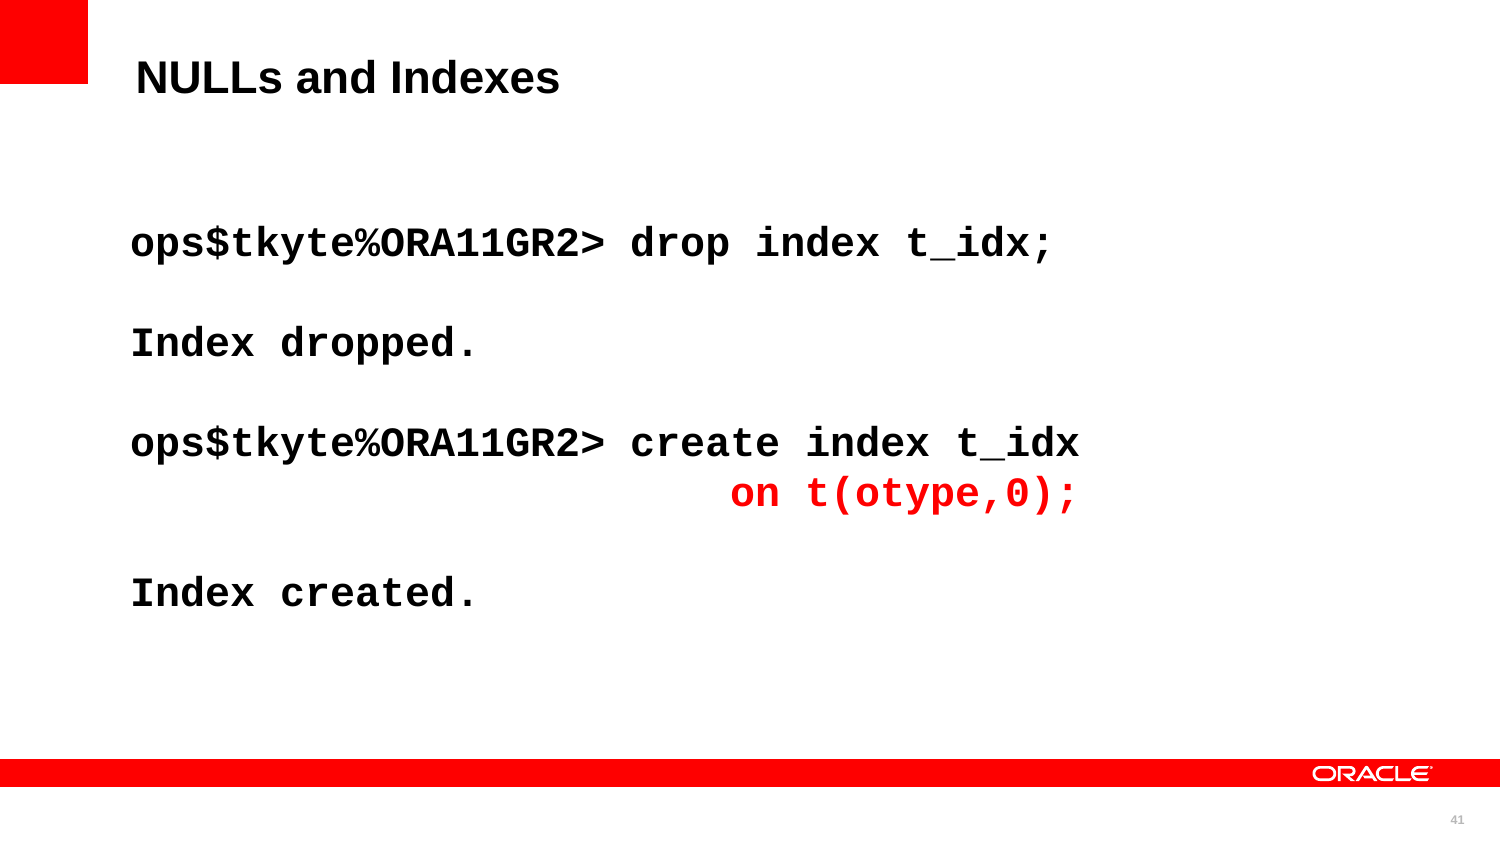

NULLs and Indexes
ops$tkyte%ORA11GR2> drop index t_idx;

Index dropped.

ops$tkyte%ORA11GR2> create index t_idx
                        on t(otype,0);

Index created.